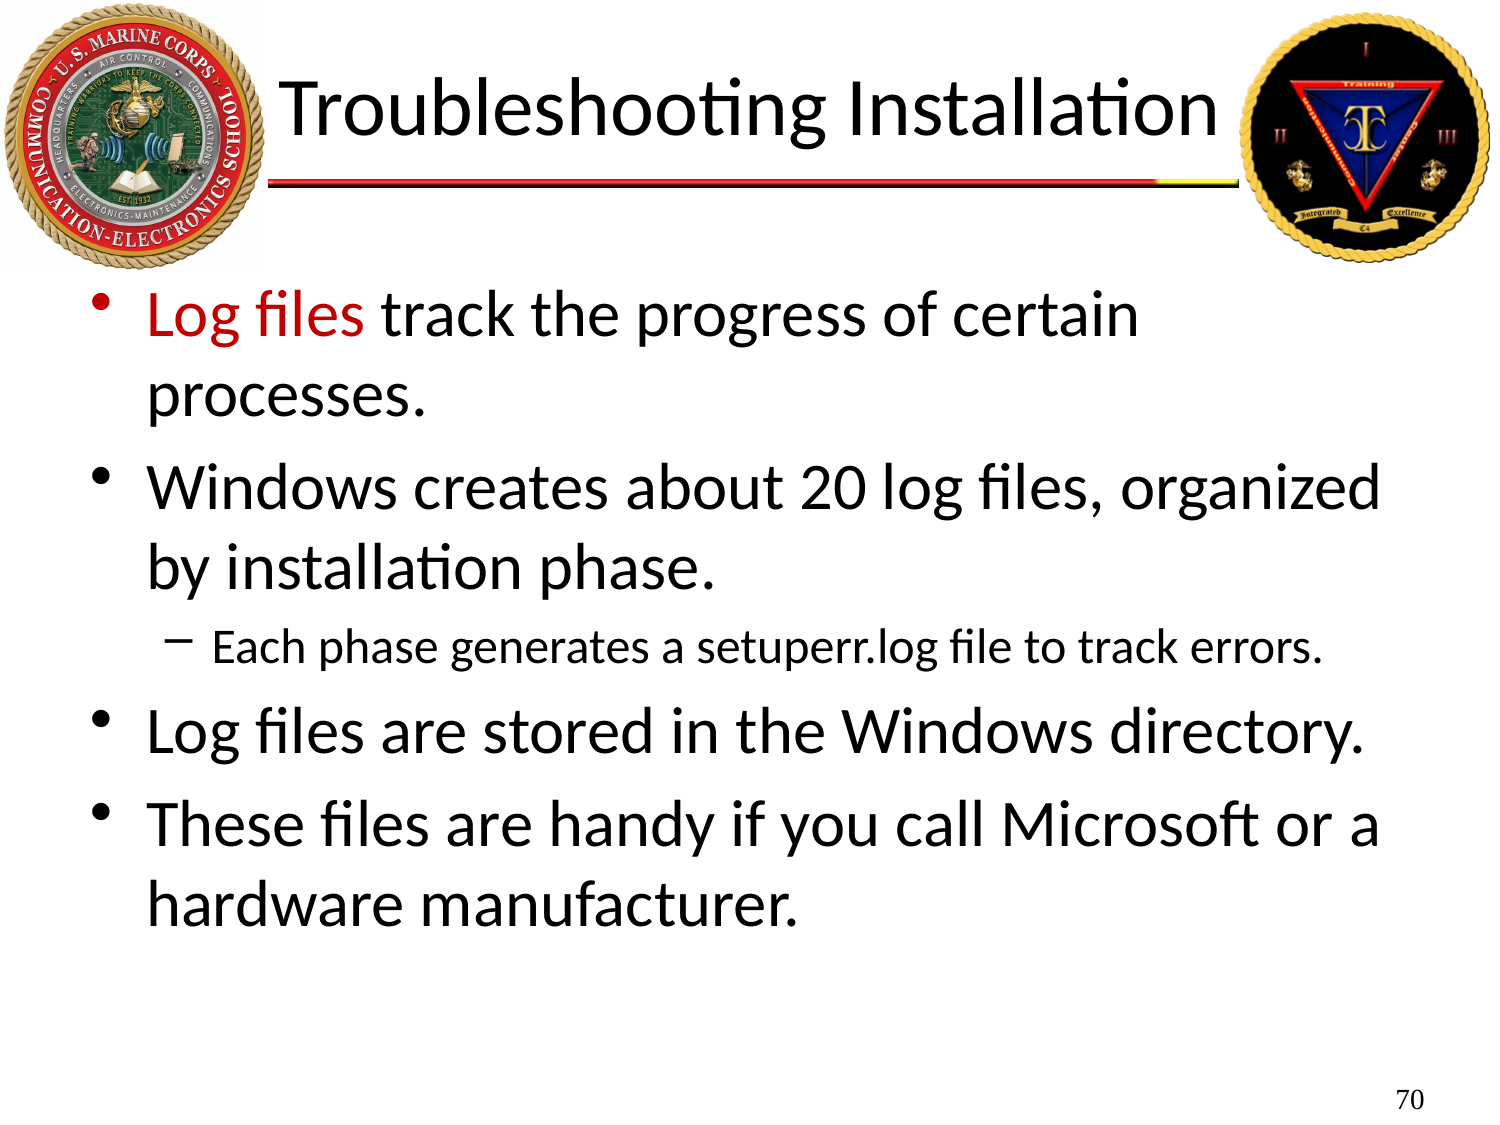

# Troubleshooting Installation
Log files track the progress of certain processes.
Windows creates about 20 log files, organized by installation phase.
Each phase generates a setuperr.log file to track errors.
Log files are stored in the Windows directory.
These files are handy if you call Microsoft or a hardware manufacturer.